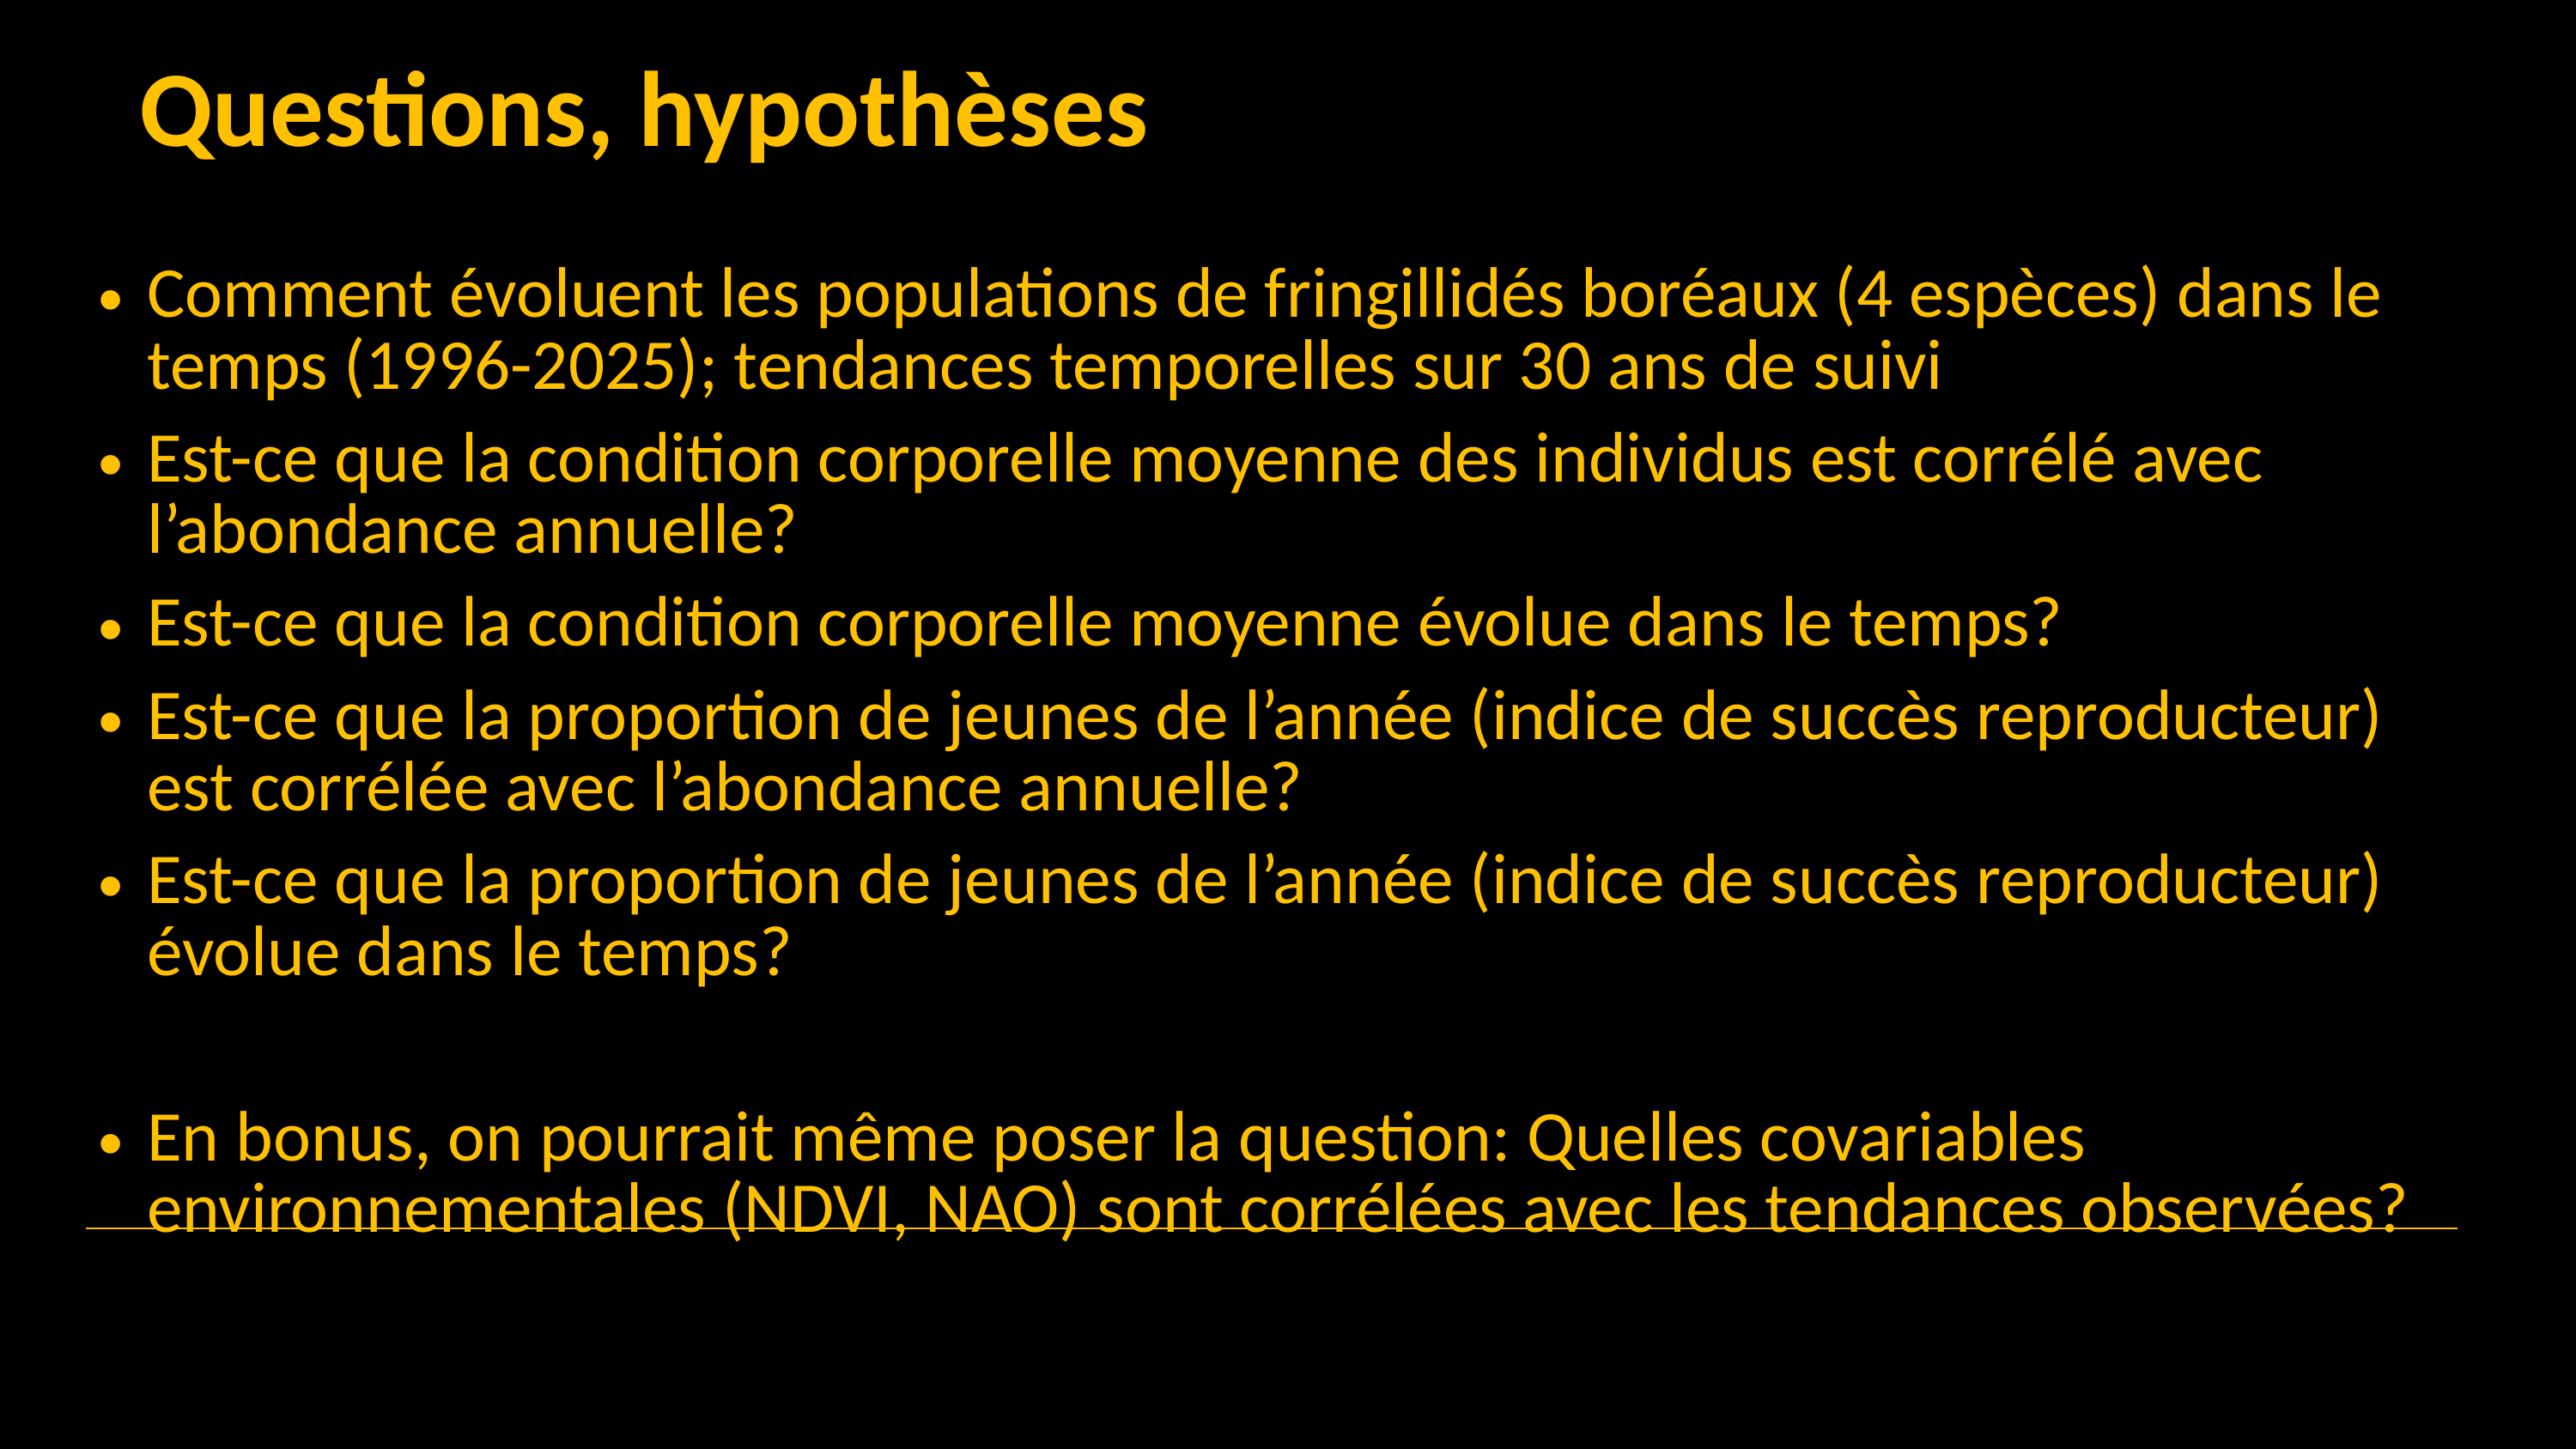

# Questions, hypothèses
Comment évoluent les populations de fringillidés boréaux (4 espèces) dans le temps (1996-2025); tendances temporelles sur 30 ans de suivi
Est-ce que la condition corporelle moyenne des individus est corrélé avec l’abondance annuelle?
Est-ce que la condition corporelle moyenne évolue dans le temps?
Est-ce que la proportion de jeunes de l’année (indice de succès reproducteur) est corrélée avec l’abondance annuelle?
Est-ce que la proportion de jeunes de l’année (indice de succès reproducteur) évolue dans le temps?

En bonus, on pourrait même poser la question: Quelles covariables environnementales (NDVI, NAO) sont corrélées avec les tendances observées?